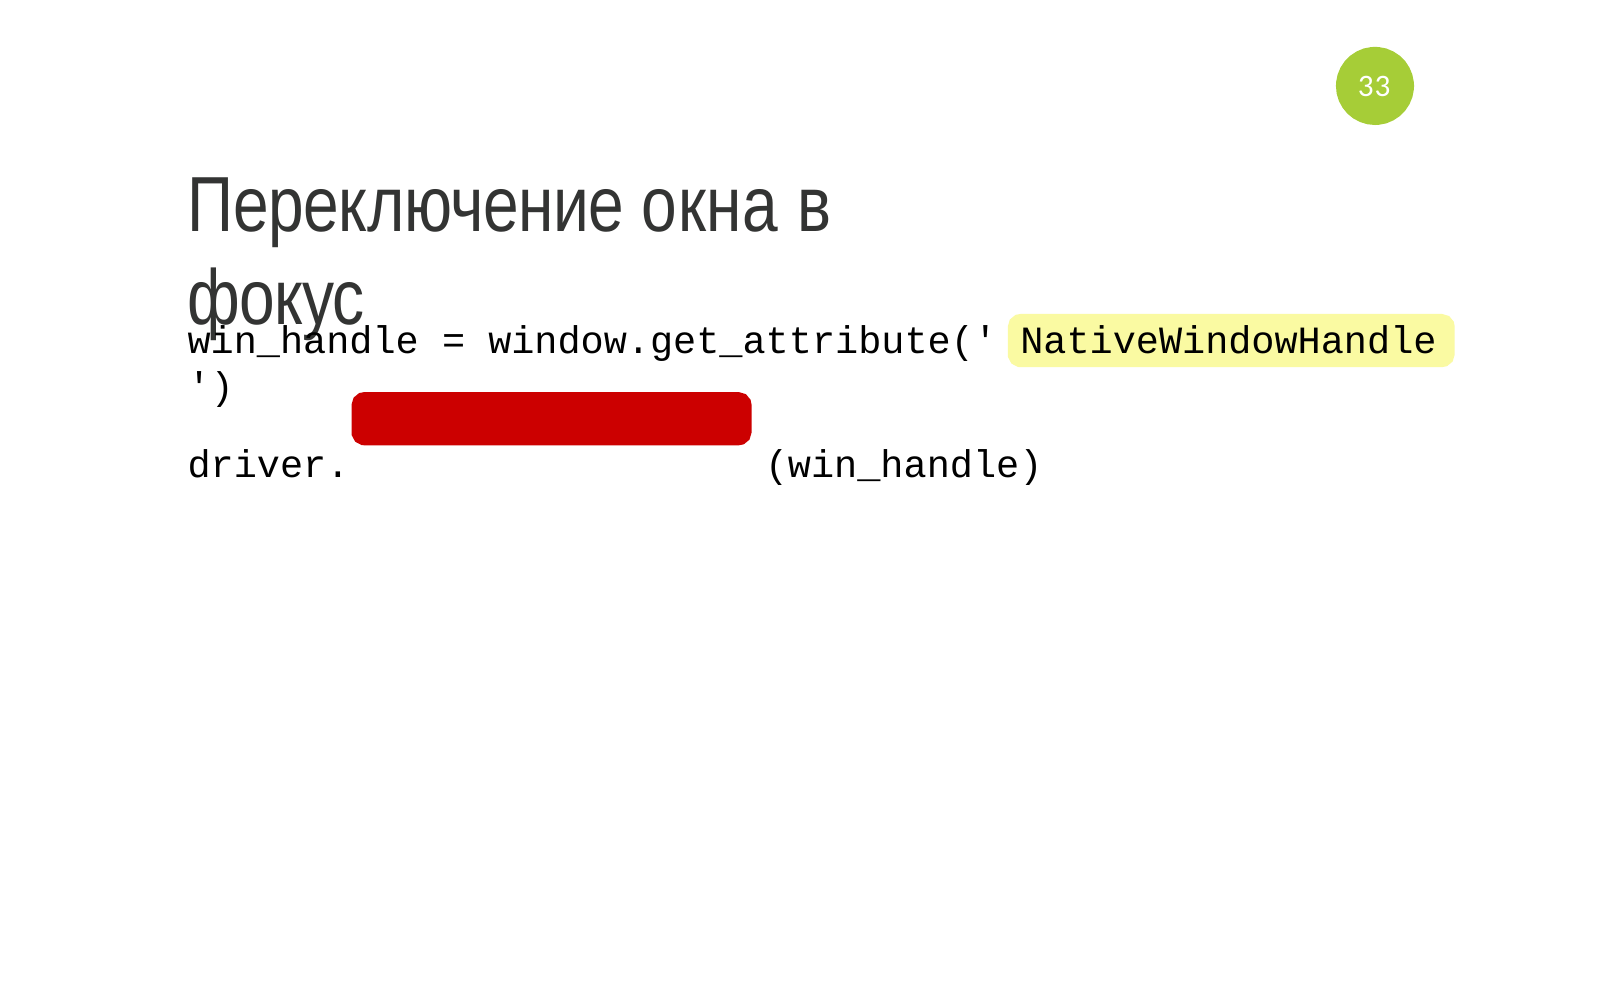

33
Переключение окна в фокус
win_handle = window.get_attribute(' NativeWindowHandle ')
driver. switch_to.window (win_handle)